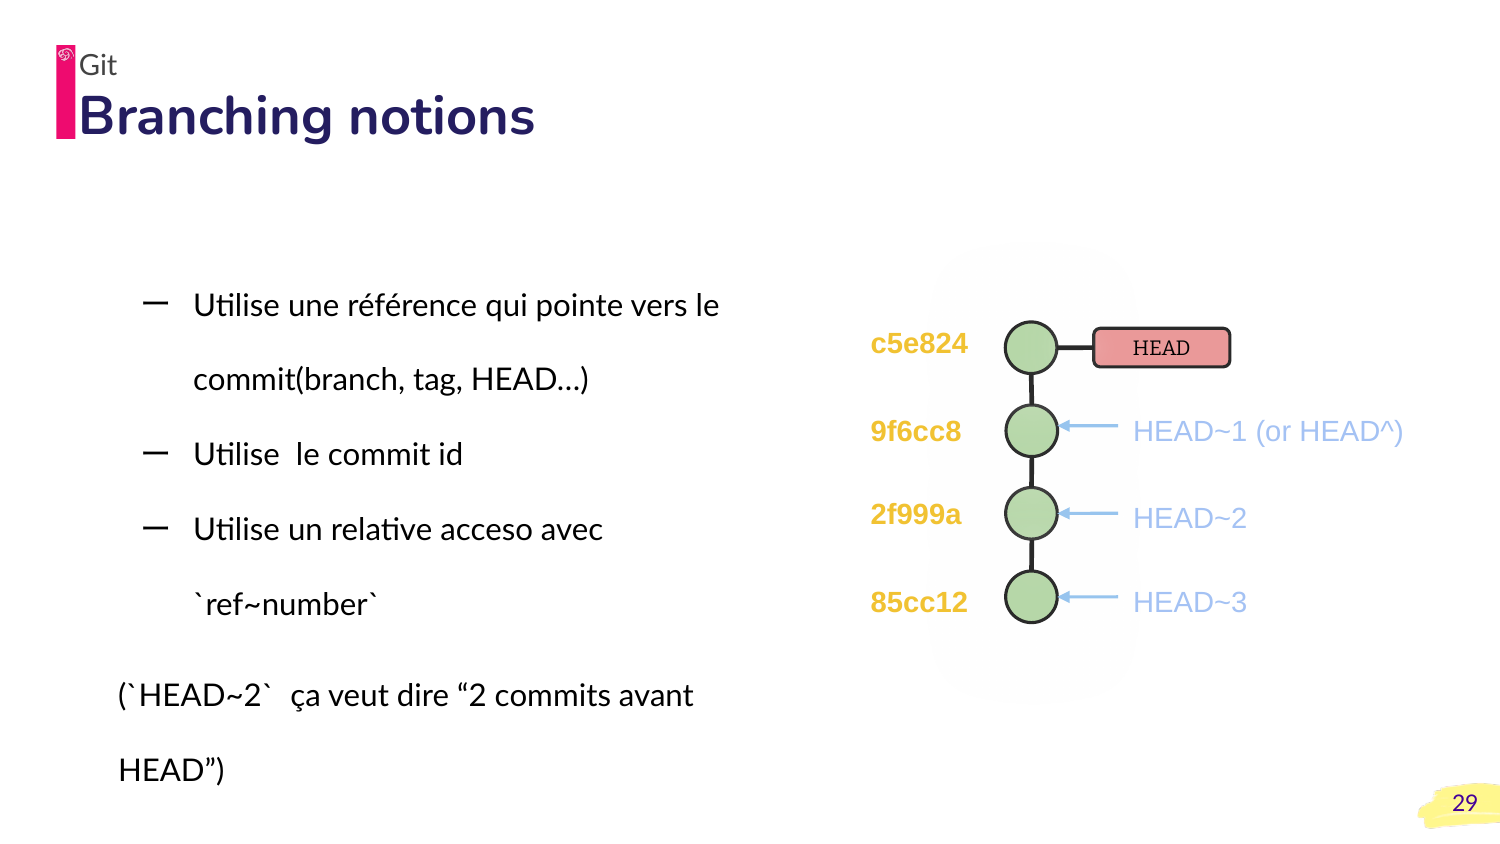

Git
# Branching notions

Utilise une référence qui pointe vers le commit(branch, tag, HEAD…)
Utilise  le commit id
Utilise un relative acceso avec `ref~number`
(`HEAD~2`  ça veut dire “2 commits avant HEAD”)
c5e824

HEAD
9f6cc8
HEAD~1 (or HEAD^)

2f999a
HEAD~2

85cc12
HEAD~3

29